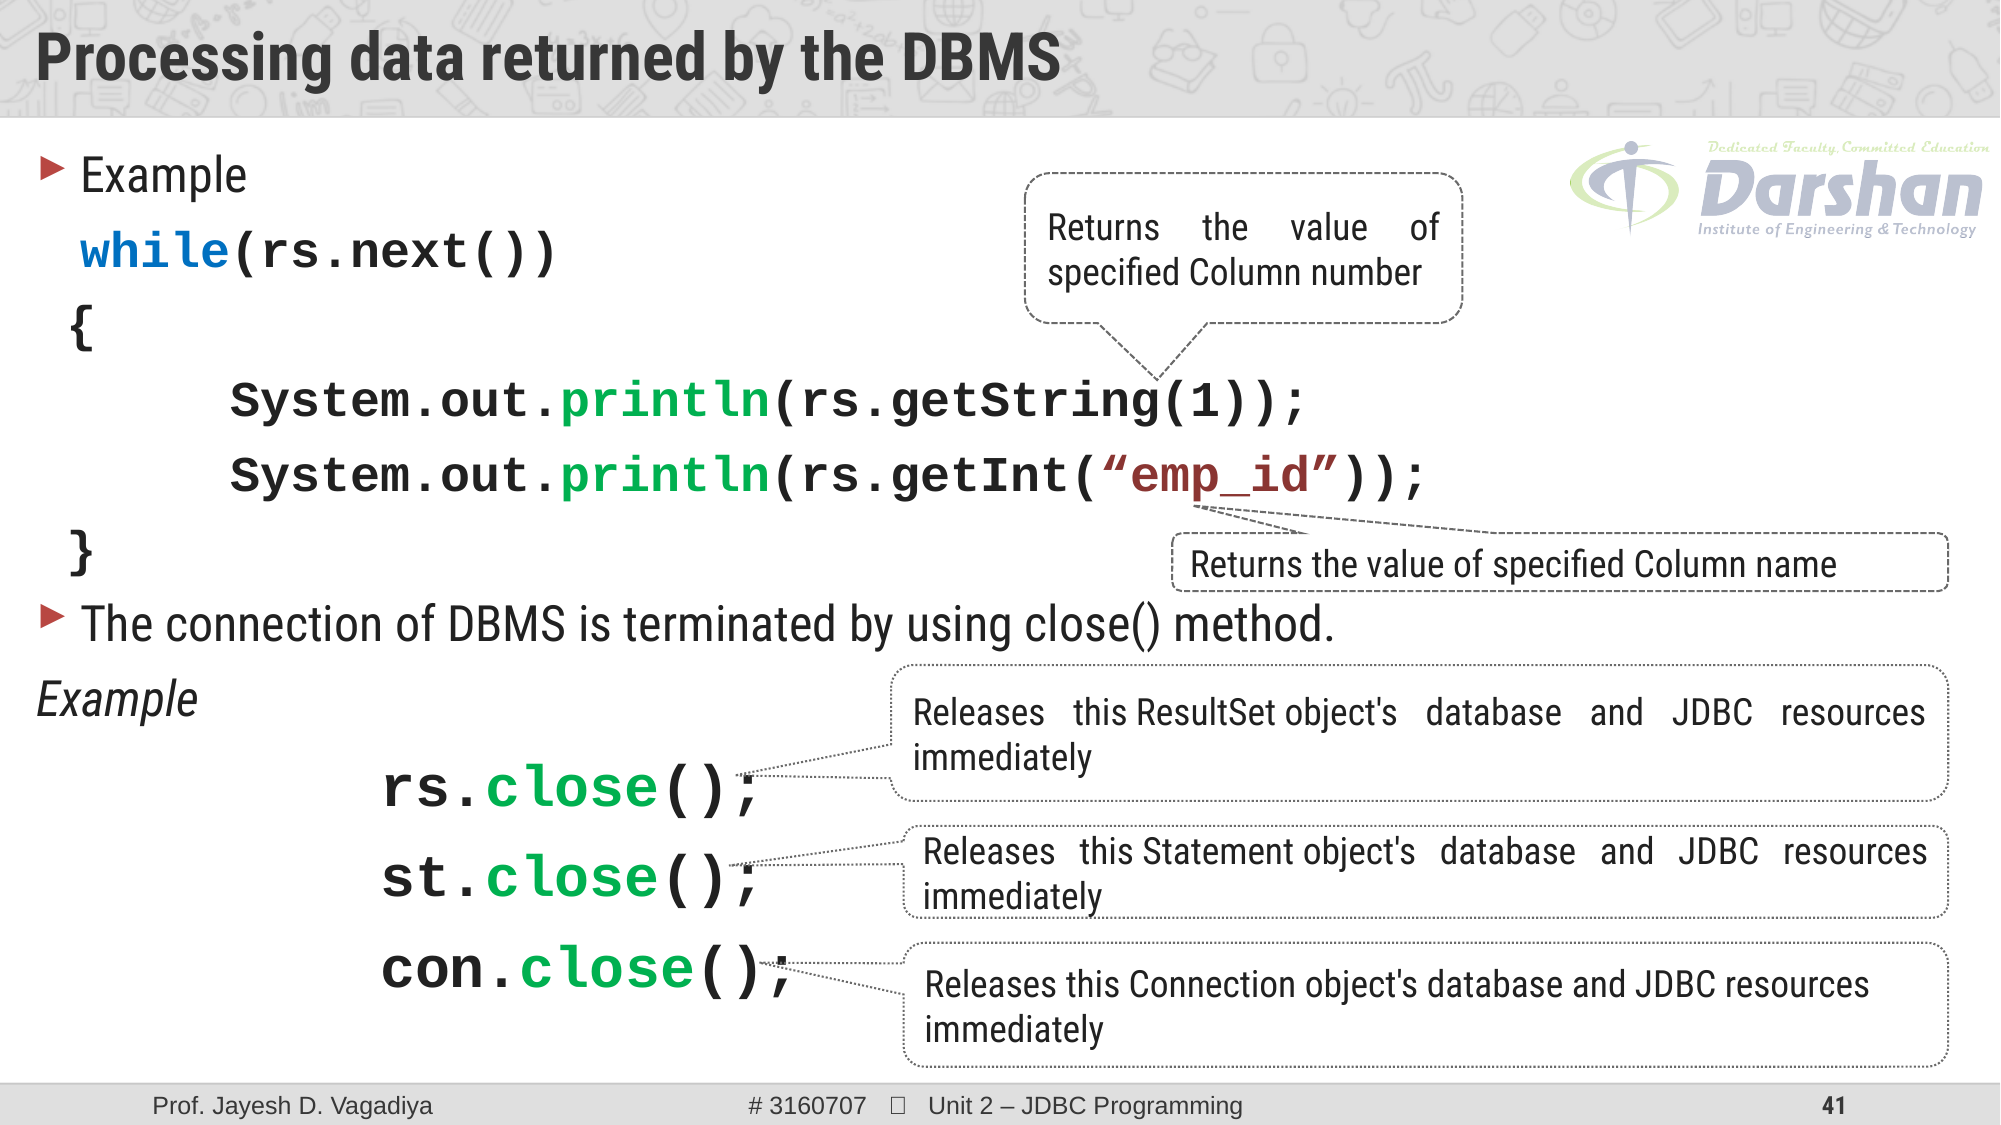

# Processing data returned by the DBMS
Example
	while(rs.next())
 {
		System.out.println(rs.getString(1));
		System.out.println(rs.getInt(“emp_id”));
 }
The connection of DBMS is terminated by using close() method.
Example
			rs.close();
			st.close();
			con.close();
Returns the value of specified Column number
Returns the value of specified Column name
Releases this ResultSet object's database and JDBC resources immediately
Releases this Statement object's database and JDBC resources immediately
Releases this Connection object's database and JDBC resources immediately